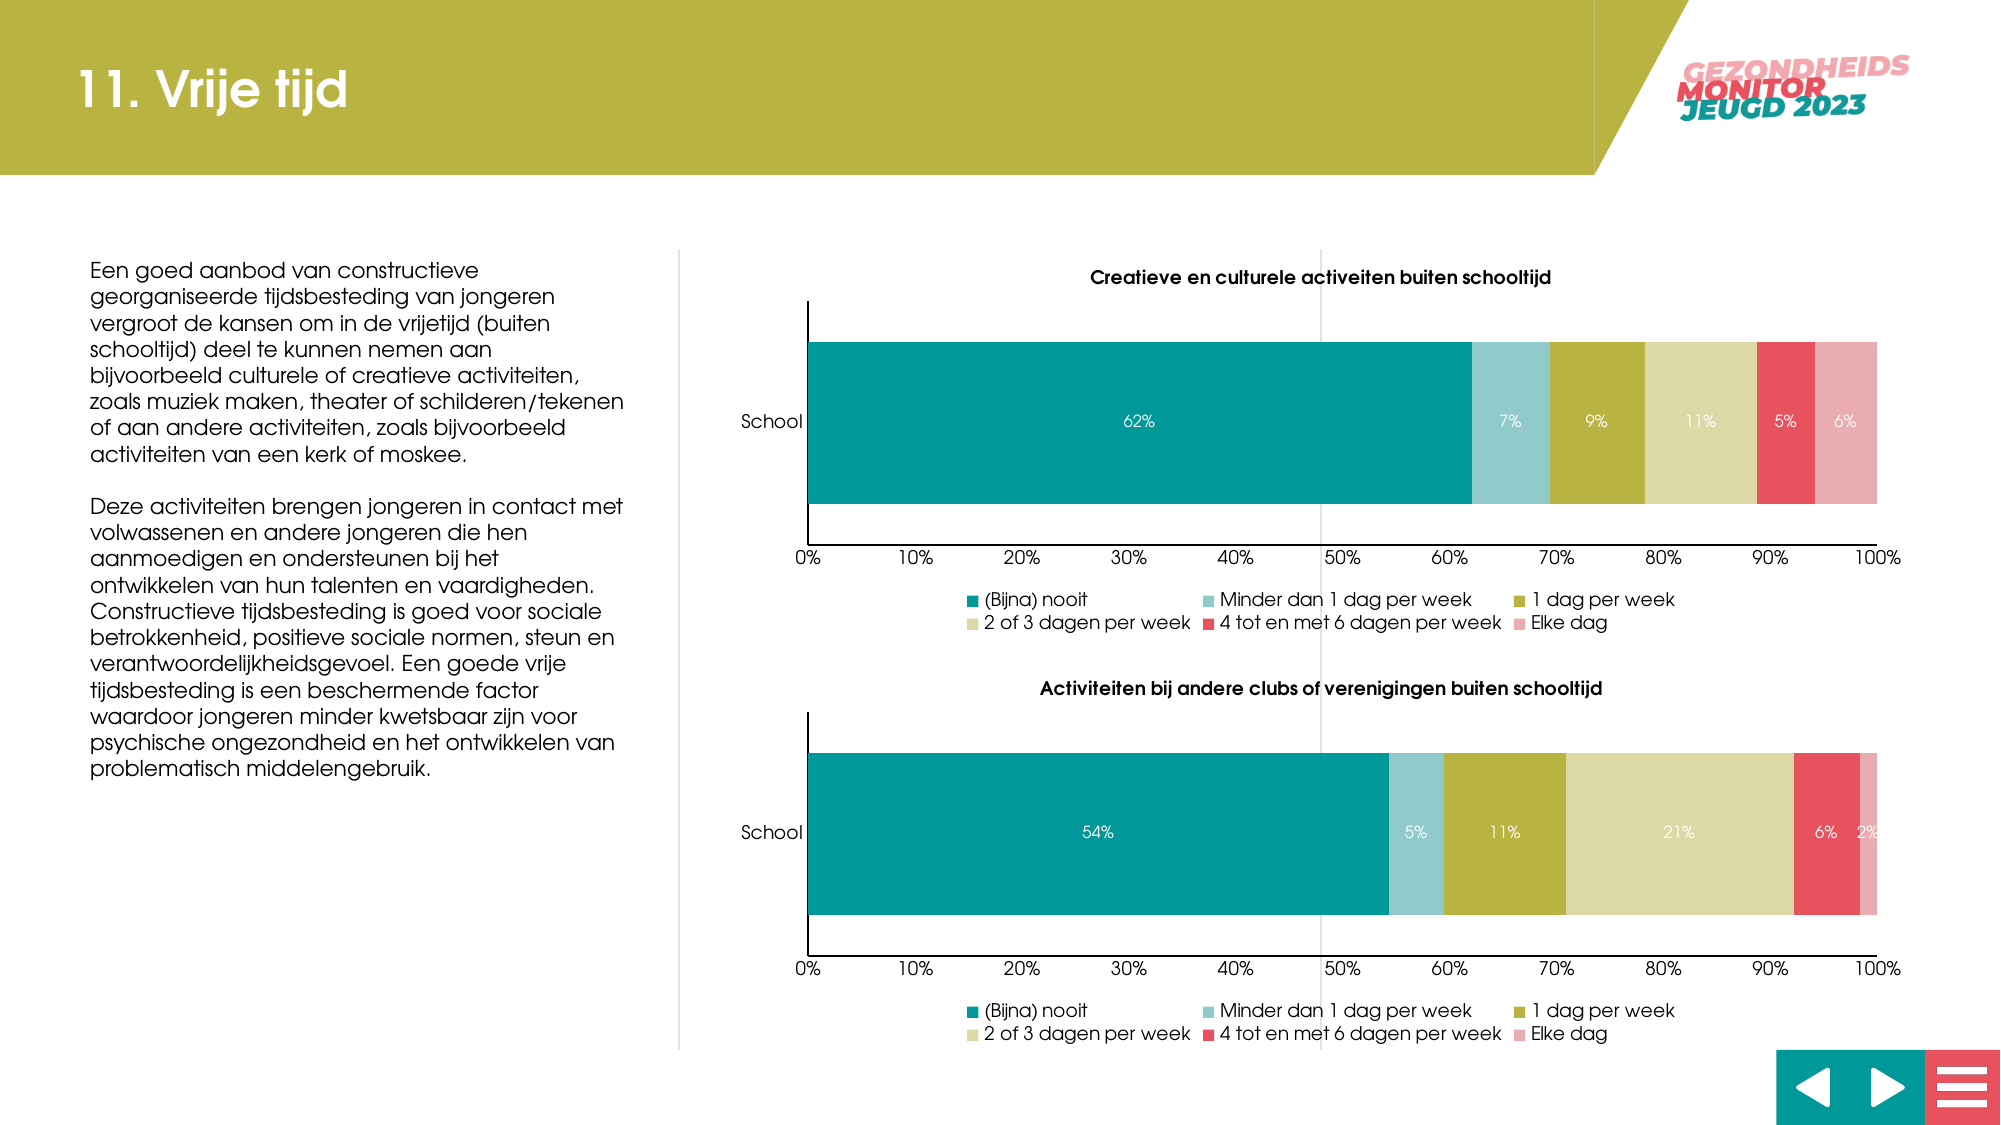

### Chart: Creatieve en culturele activeiten buiten schooltijd

| Category | (Bijna) nooit | Minder dan 1 dag per week | 1 dag per week | 2 of 3 dagen per week | 4 tot en met 6 dagen per week | Elke dag |
|---|---|---|---|---|---|---|
| School | 0.6206897 | 0.07327586 | 0.08836207 | 0.1056034 | 0.05387931 | 0.05818966 |

### Chart: Activiteiten bij andere clubs of verenigingen buiten schooltijd

| Category | (Bijna) nooit | Minder dan 1 dag per week | 1 dag per week | 2 of 3 dagen per week | 4 tot en met 6 dagen per week | Elke dag |
|---|---|---|---|---|---|---|
| School | 0.5436242 | 0.05145414 | 0.114094 | 0.212528 | 0.06263982 | 0.01565996 |